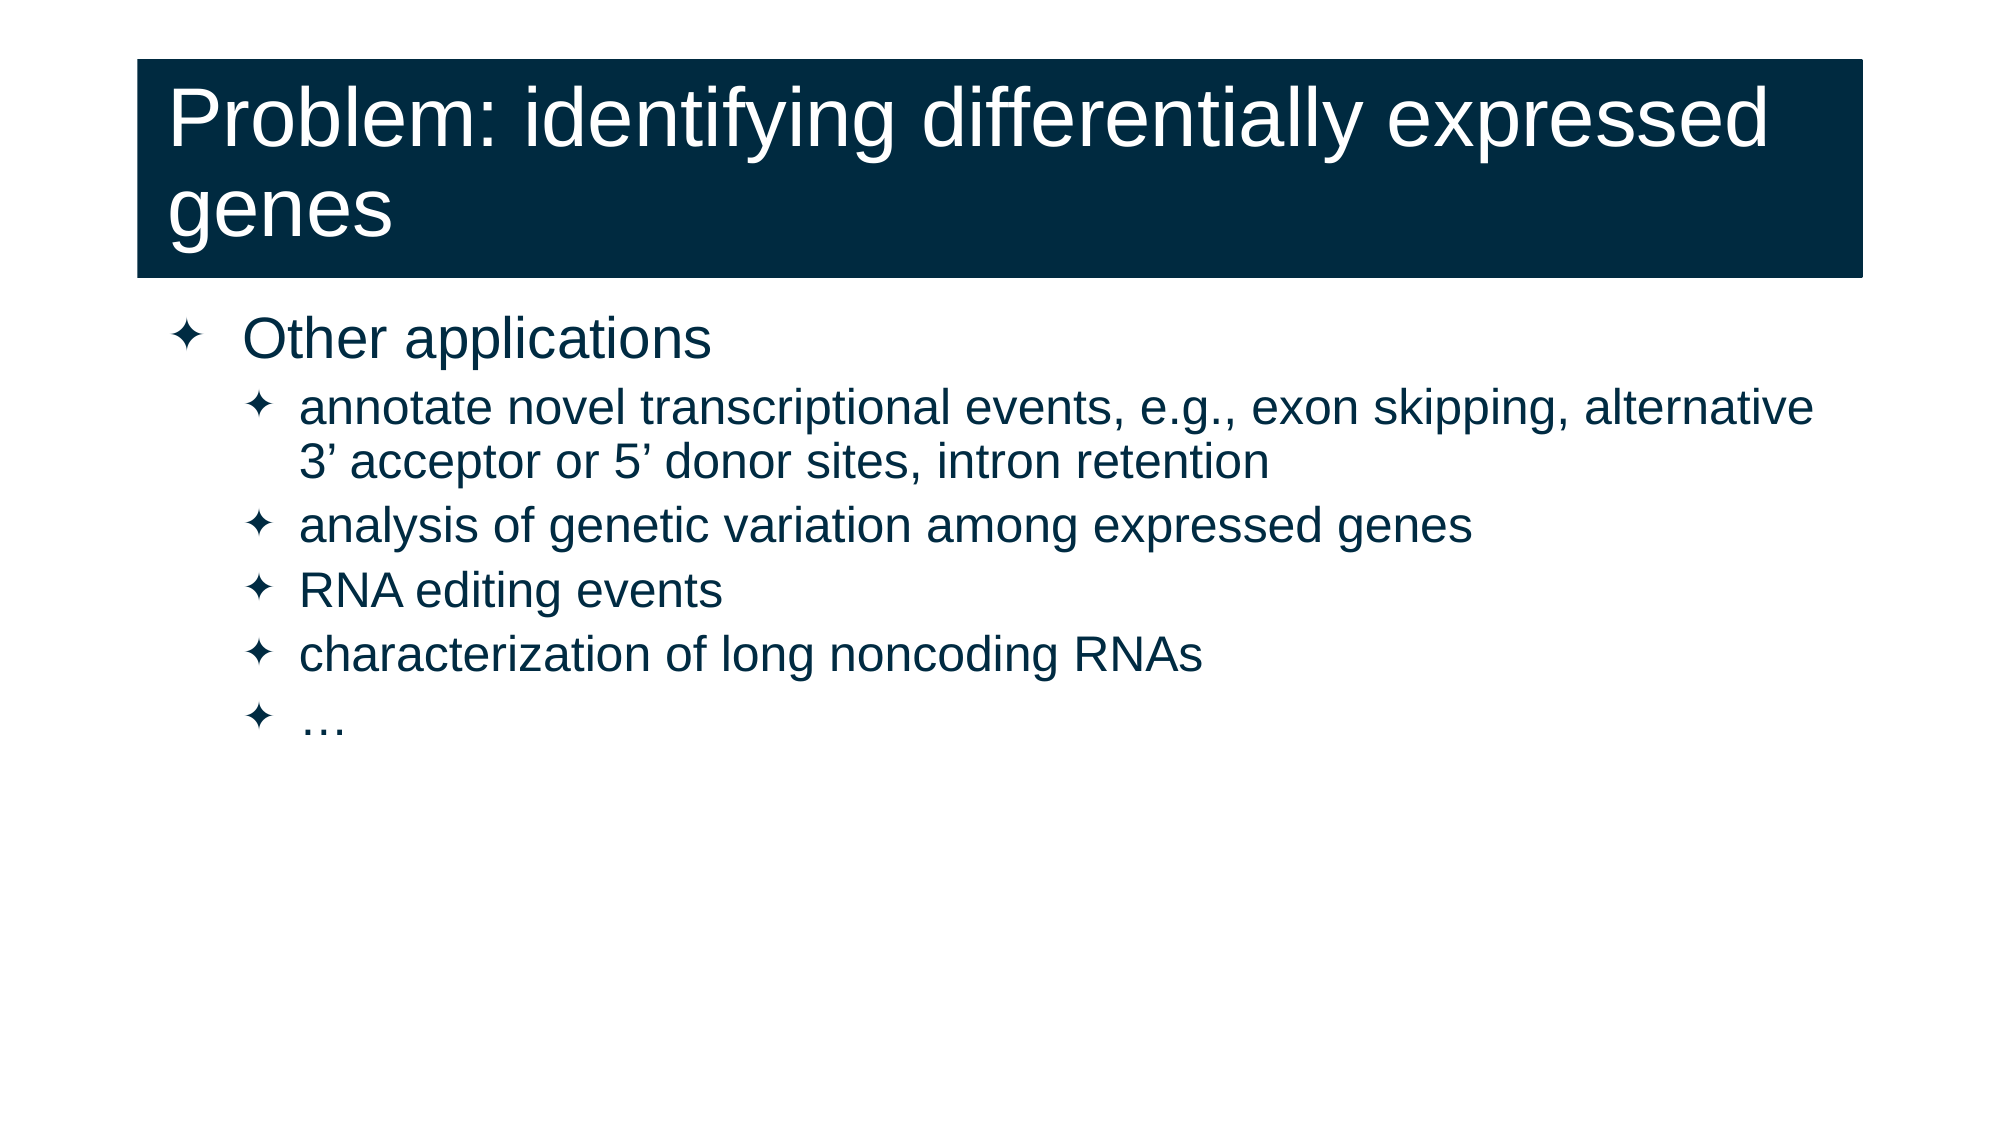

# Problem: identifying differentially expressed genes
Other applications
annotate novel transcriptional events, e.g., exon skipping, alternative 3’ acceptor or 5’ donor sites, intron retention
analysis of genetic variation among expressed genes
RNA editing events
characterization of long noncoding RNAs
…